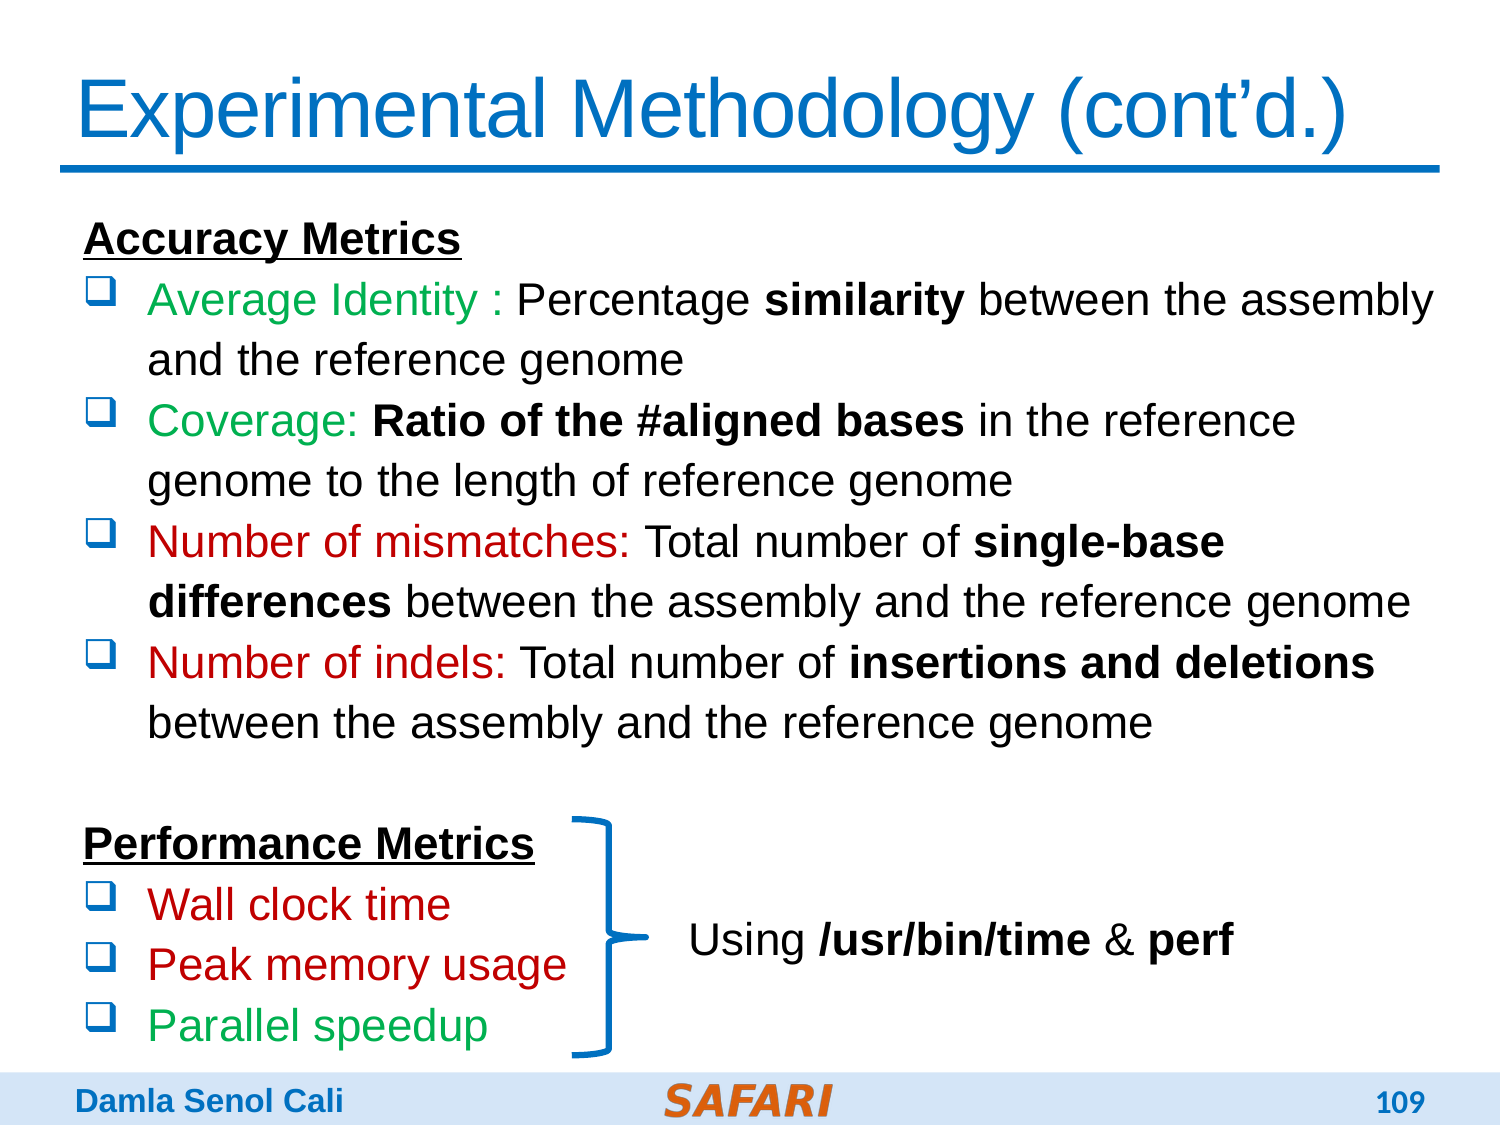

# Experimental Methodology (cont’d.)
Accuracy Metrics
Average Identity : Percentage similarity between the assembly and the reference genome
Coverage: Ratio of the #aligned bases in the reference genome to the length of reference genome
Number of mismatches: Total number of single-base differences between the assembly and the reference genome
Number of indels: Total number of insertions and deletions between the assembly and the reference genome

Performance Metrics
Wall clock time
Peak memory usage
Parallel speedup

Using /usr/bin/time & perf
109